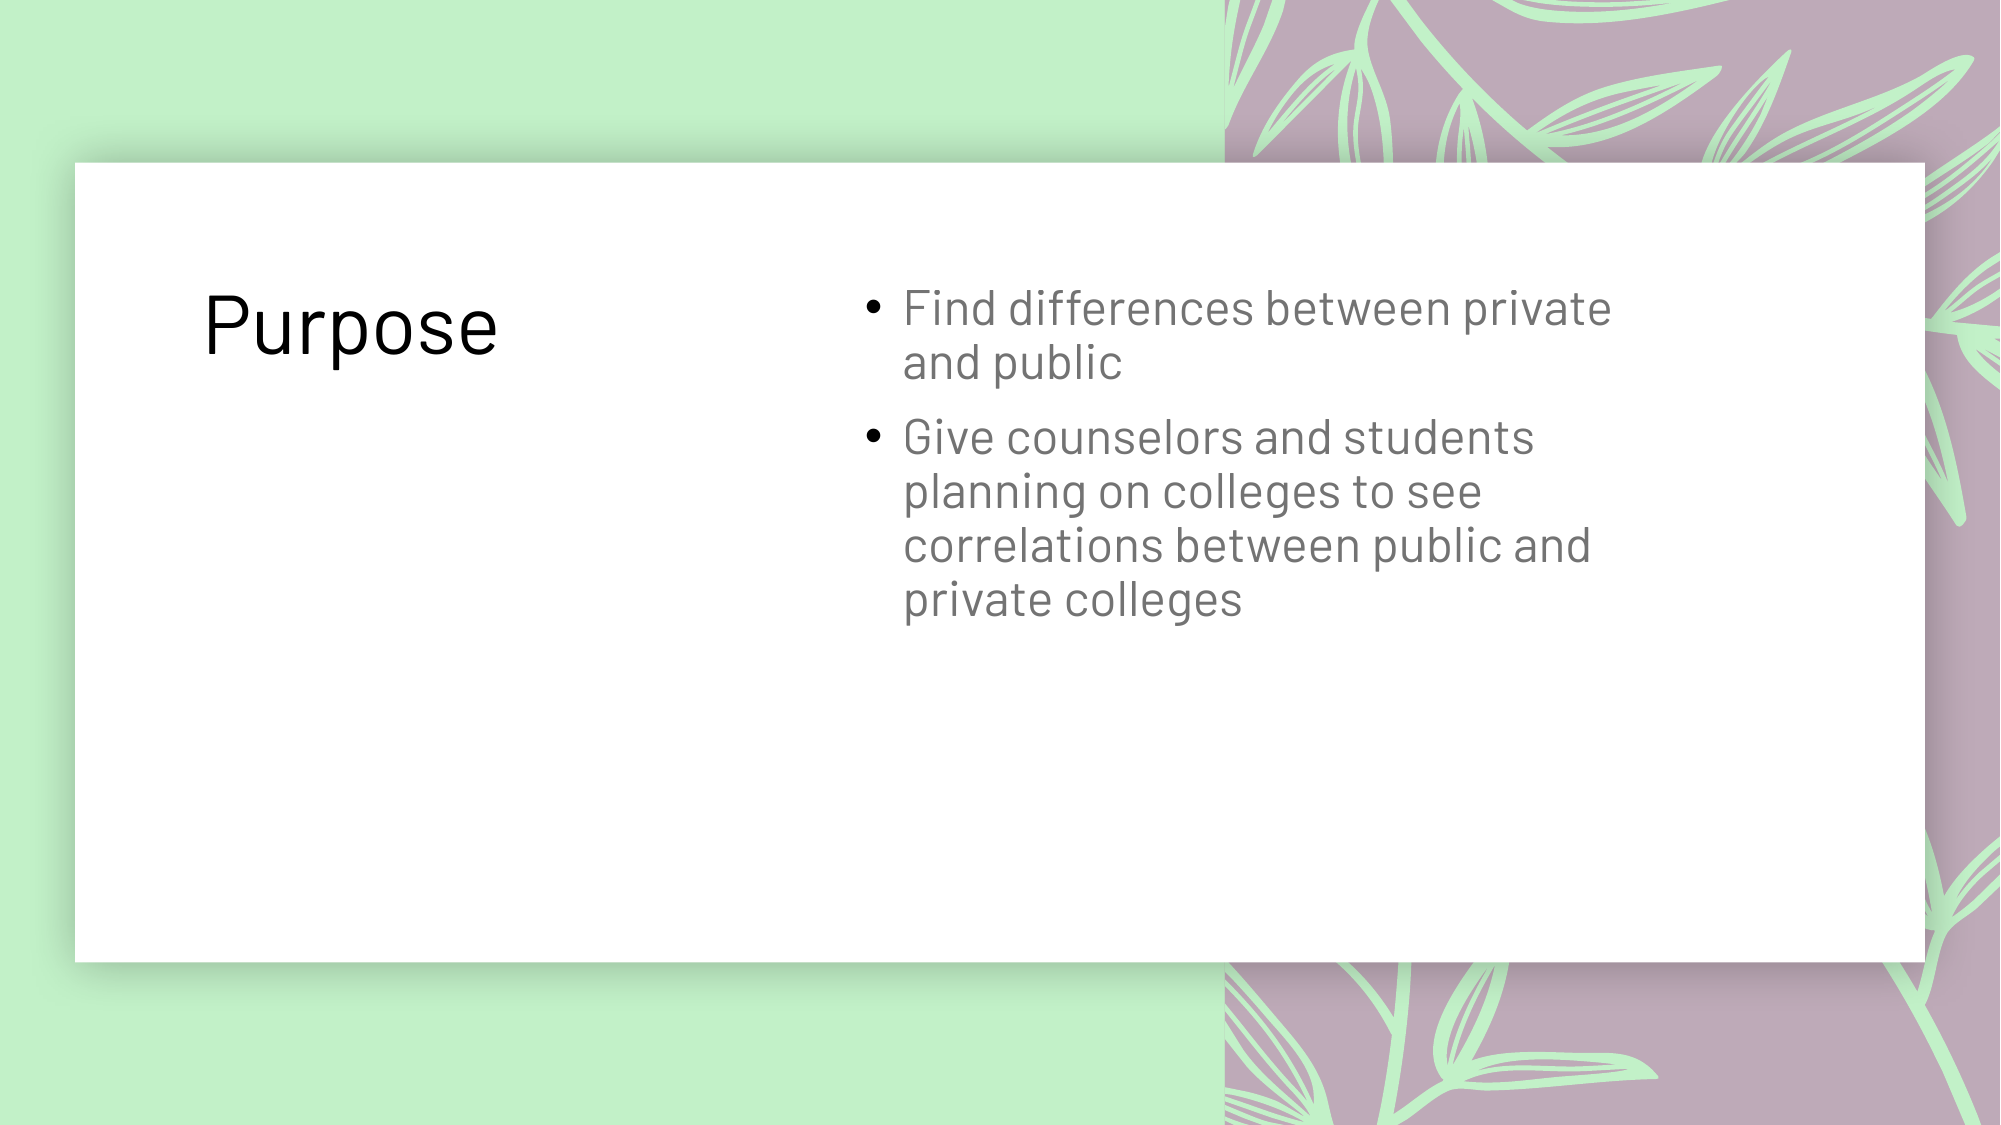

# Purpose
Find differences between private and public
Give counselors and students planning on colleges to see correlations between public and private colleges